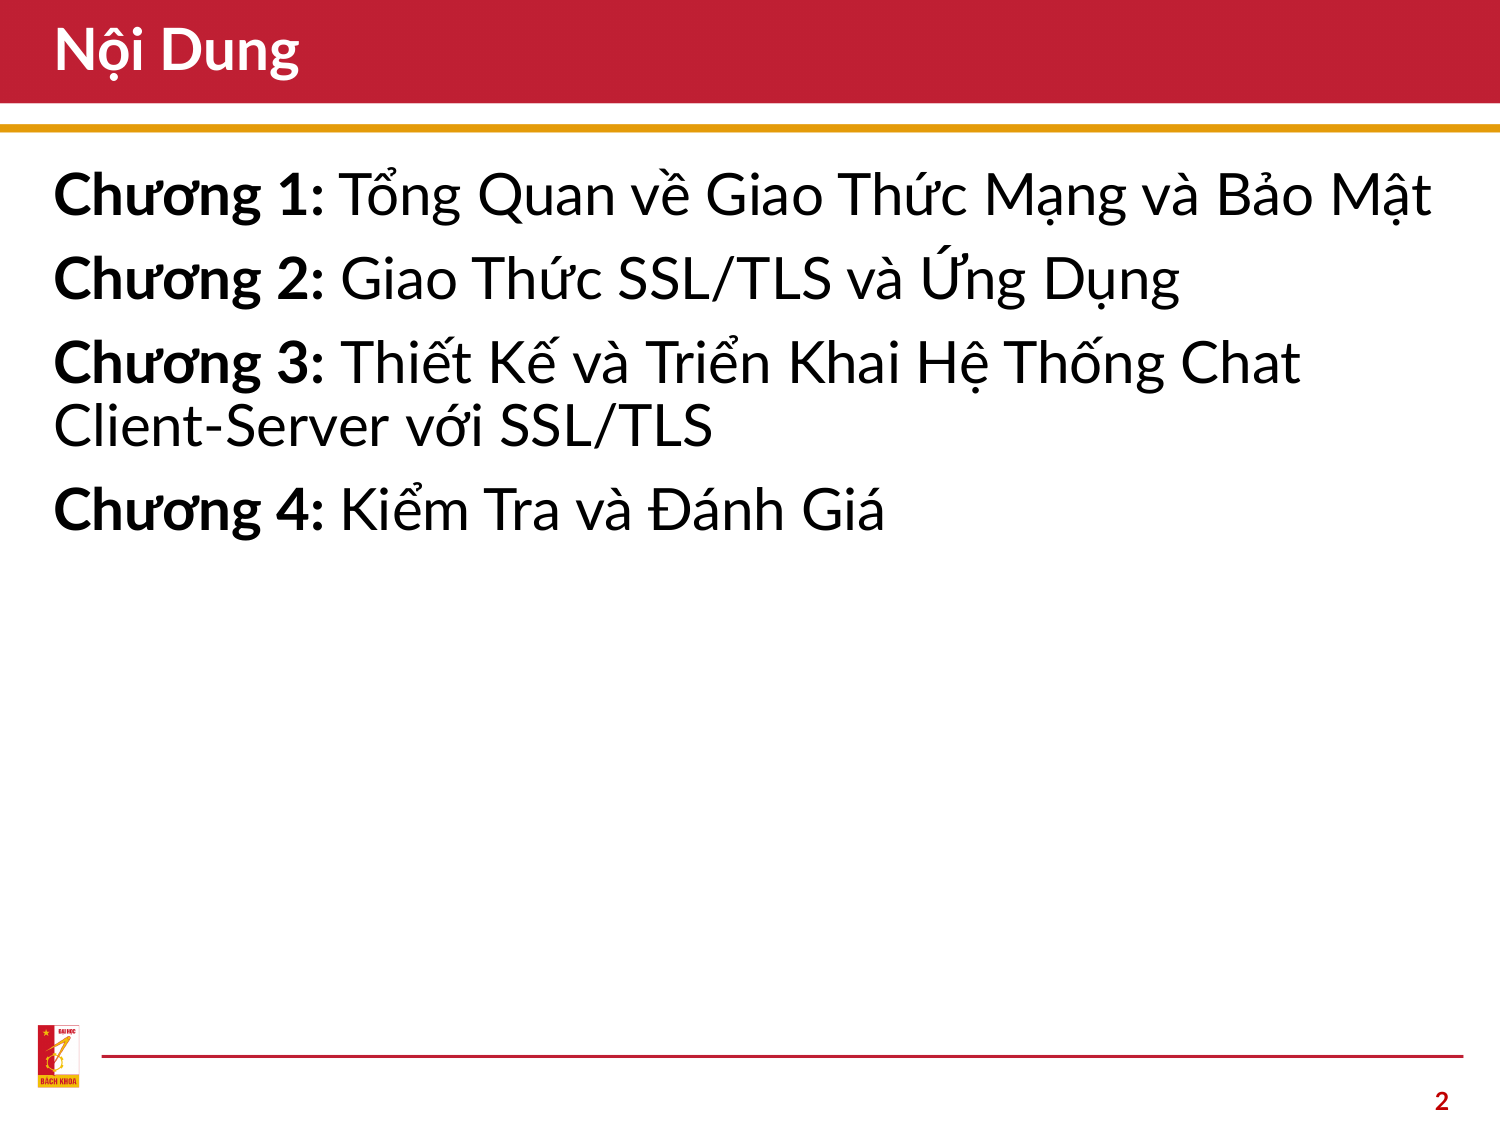

# Nội Dung
Chương 1: Tổng Quan về Giao Thức Mạng và Bảo Mật
Chương 2: Giao Thức SSL/TLS và Ứng Dụng
Chương 3: Thiết Kế và Triển Khai Hệ Thống Chat Client-Server với SSL/TLS
Chương 4: Kiểm Tra và Đánh Giá

2